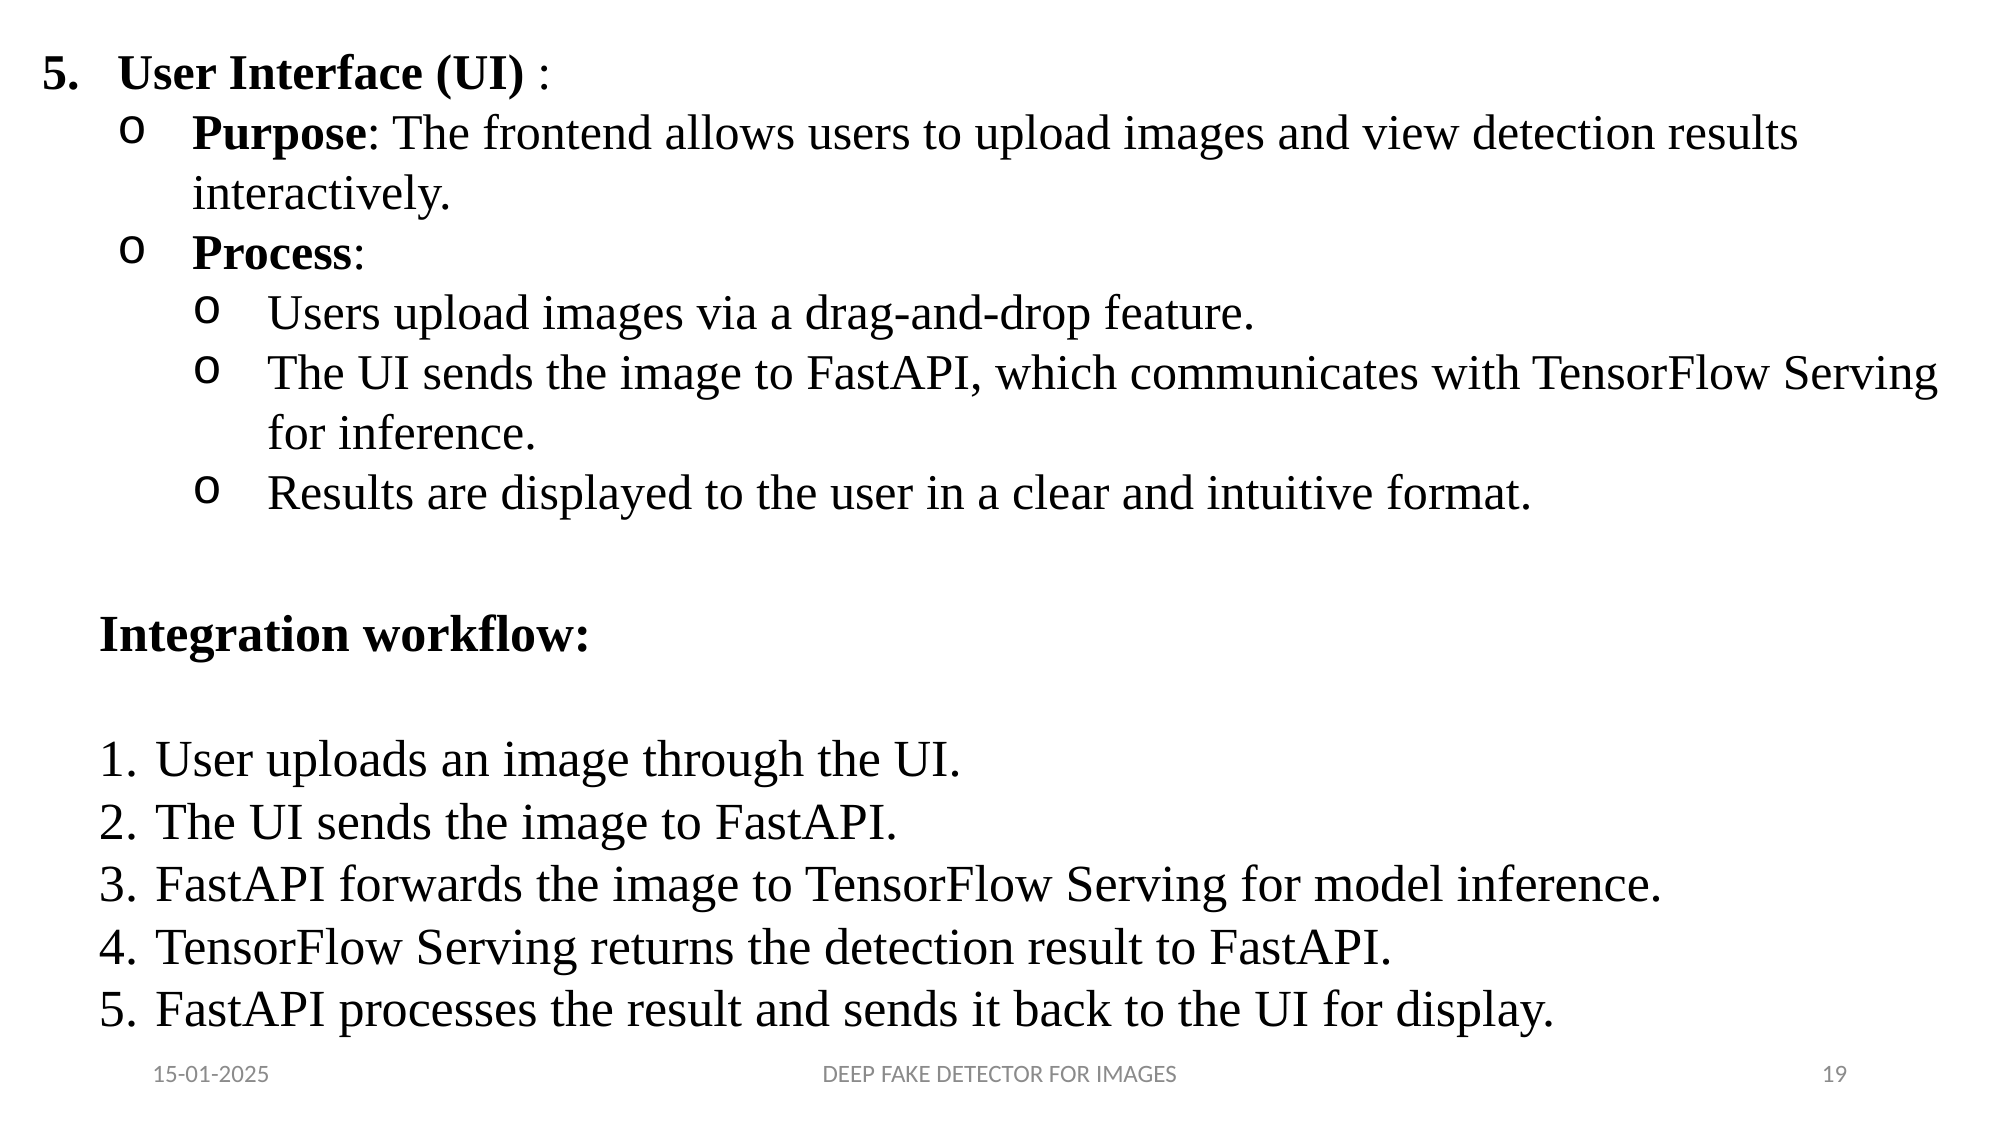

User Interface (UI) :
Purpose: The frontend allows users to upload images and view detection results interactively.
Process:
Users upload images via a drag-and-drop feature.
The UI sends the image to FastAPI, which communicates with TensorFlow Serving for inference.
Results are displayed to the user in a clear and intuitive format.

Integration workflow:

User uploads an image through the UI.
The UI sends the image to FastAPI.
FastAPI forwards the image to TensorFlow Serving for model inference.
TensorFlow Serving returns the detection result to FastAPI.
FastAPI processes the result and sends it back to the UI for display.
15-01-2025
DEEP FAKE DETECTOR FOR IMAGES
19